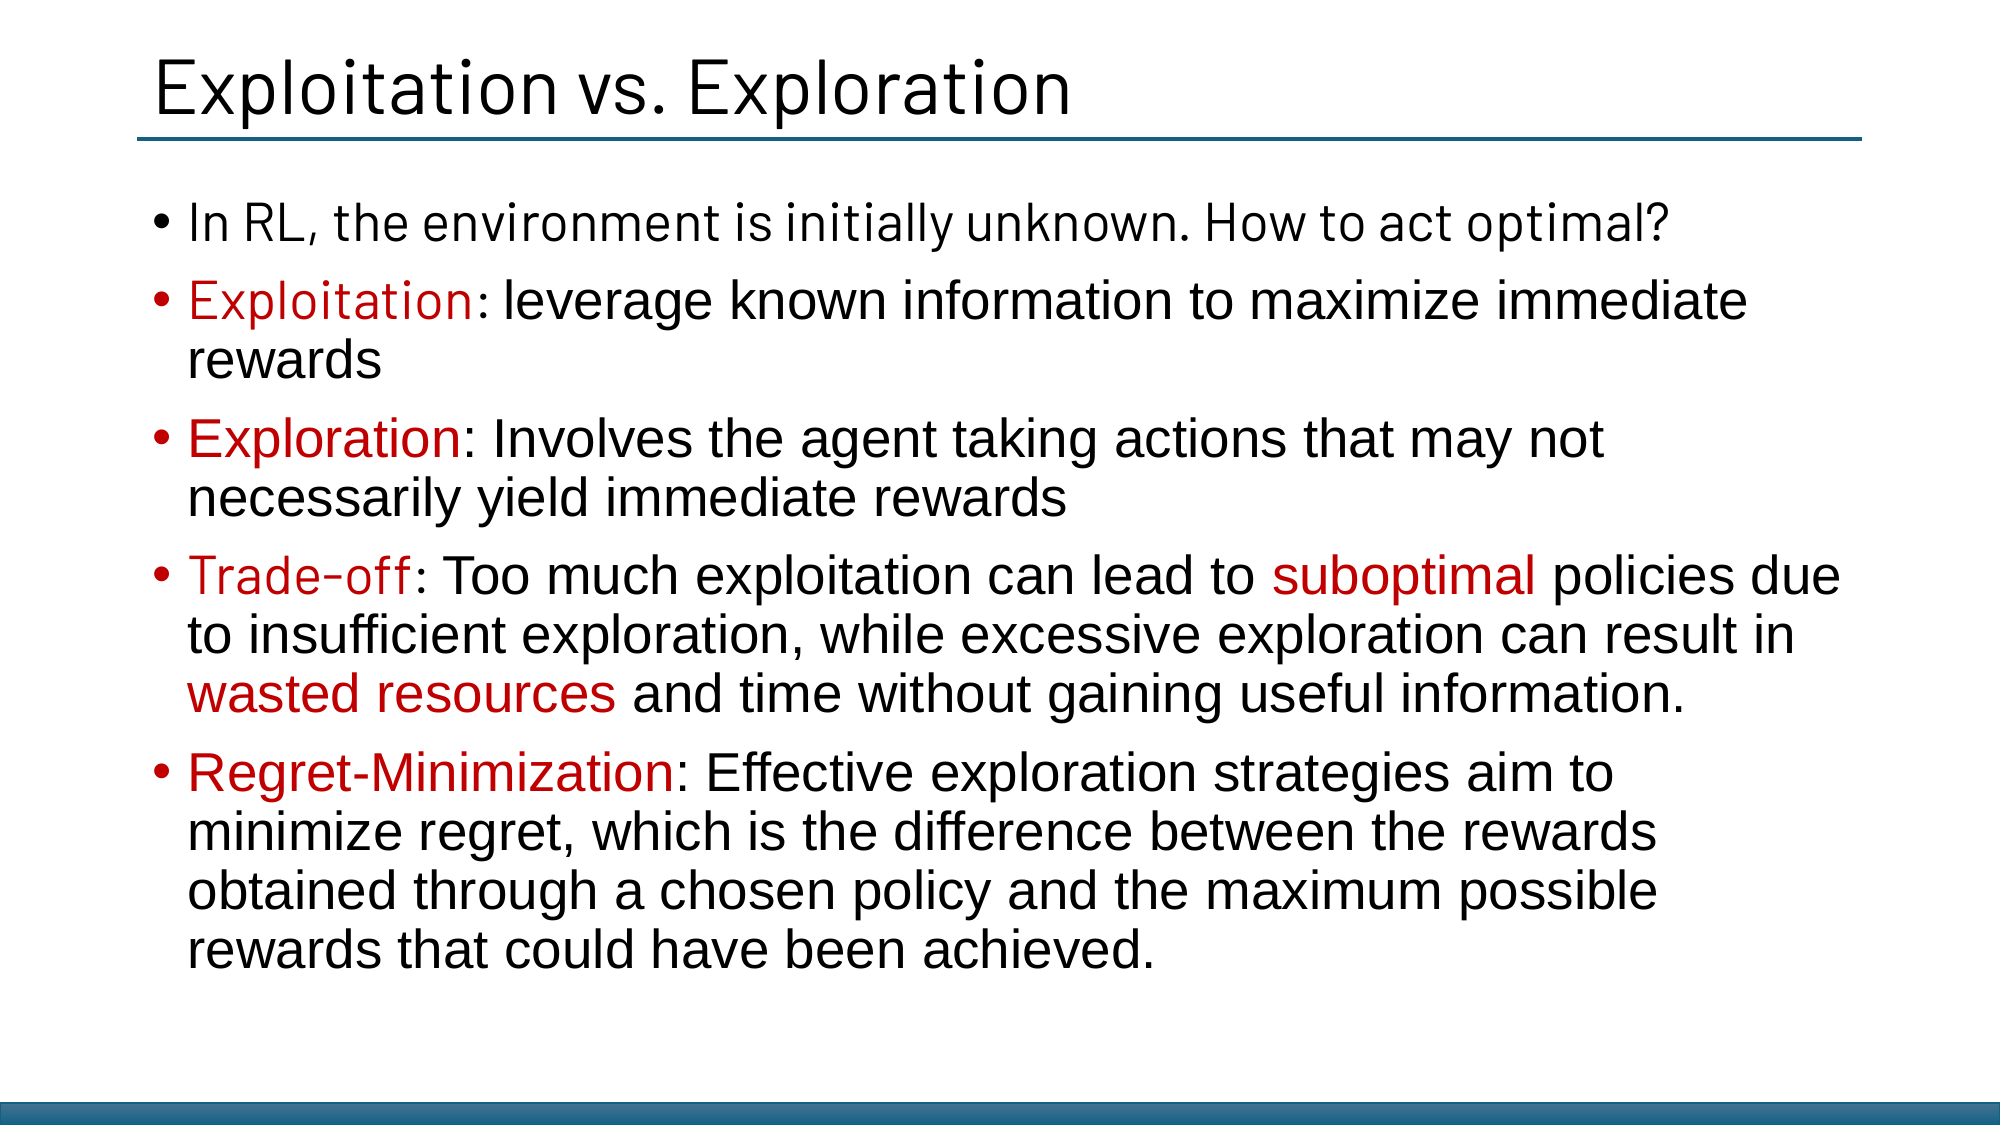

# Exploitation vs. Exploration
In RL, the environment is initially unknown. How to act optimal?
Exploitation: leverage known information to maximize immediate rewards
Exploration: Involves the agent taking actions that may not necessarily yield immediate rewards
Trade-off: Too much exploitation can lead to suboptimal policies due to insufficient exploration, while excessive exploration can result in wasted resources and time without gaining useful information.
Regret-Minimization: Effective exploration strategies aim to minimize regret, which is the difference between the rewards obtained through a chosen policy and the maximum possible rewards that could have been achieved.